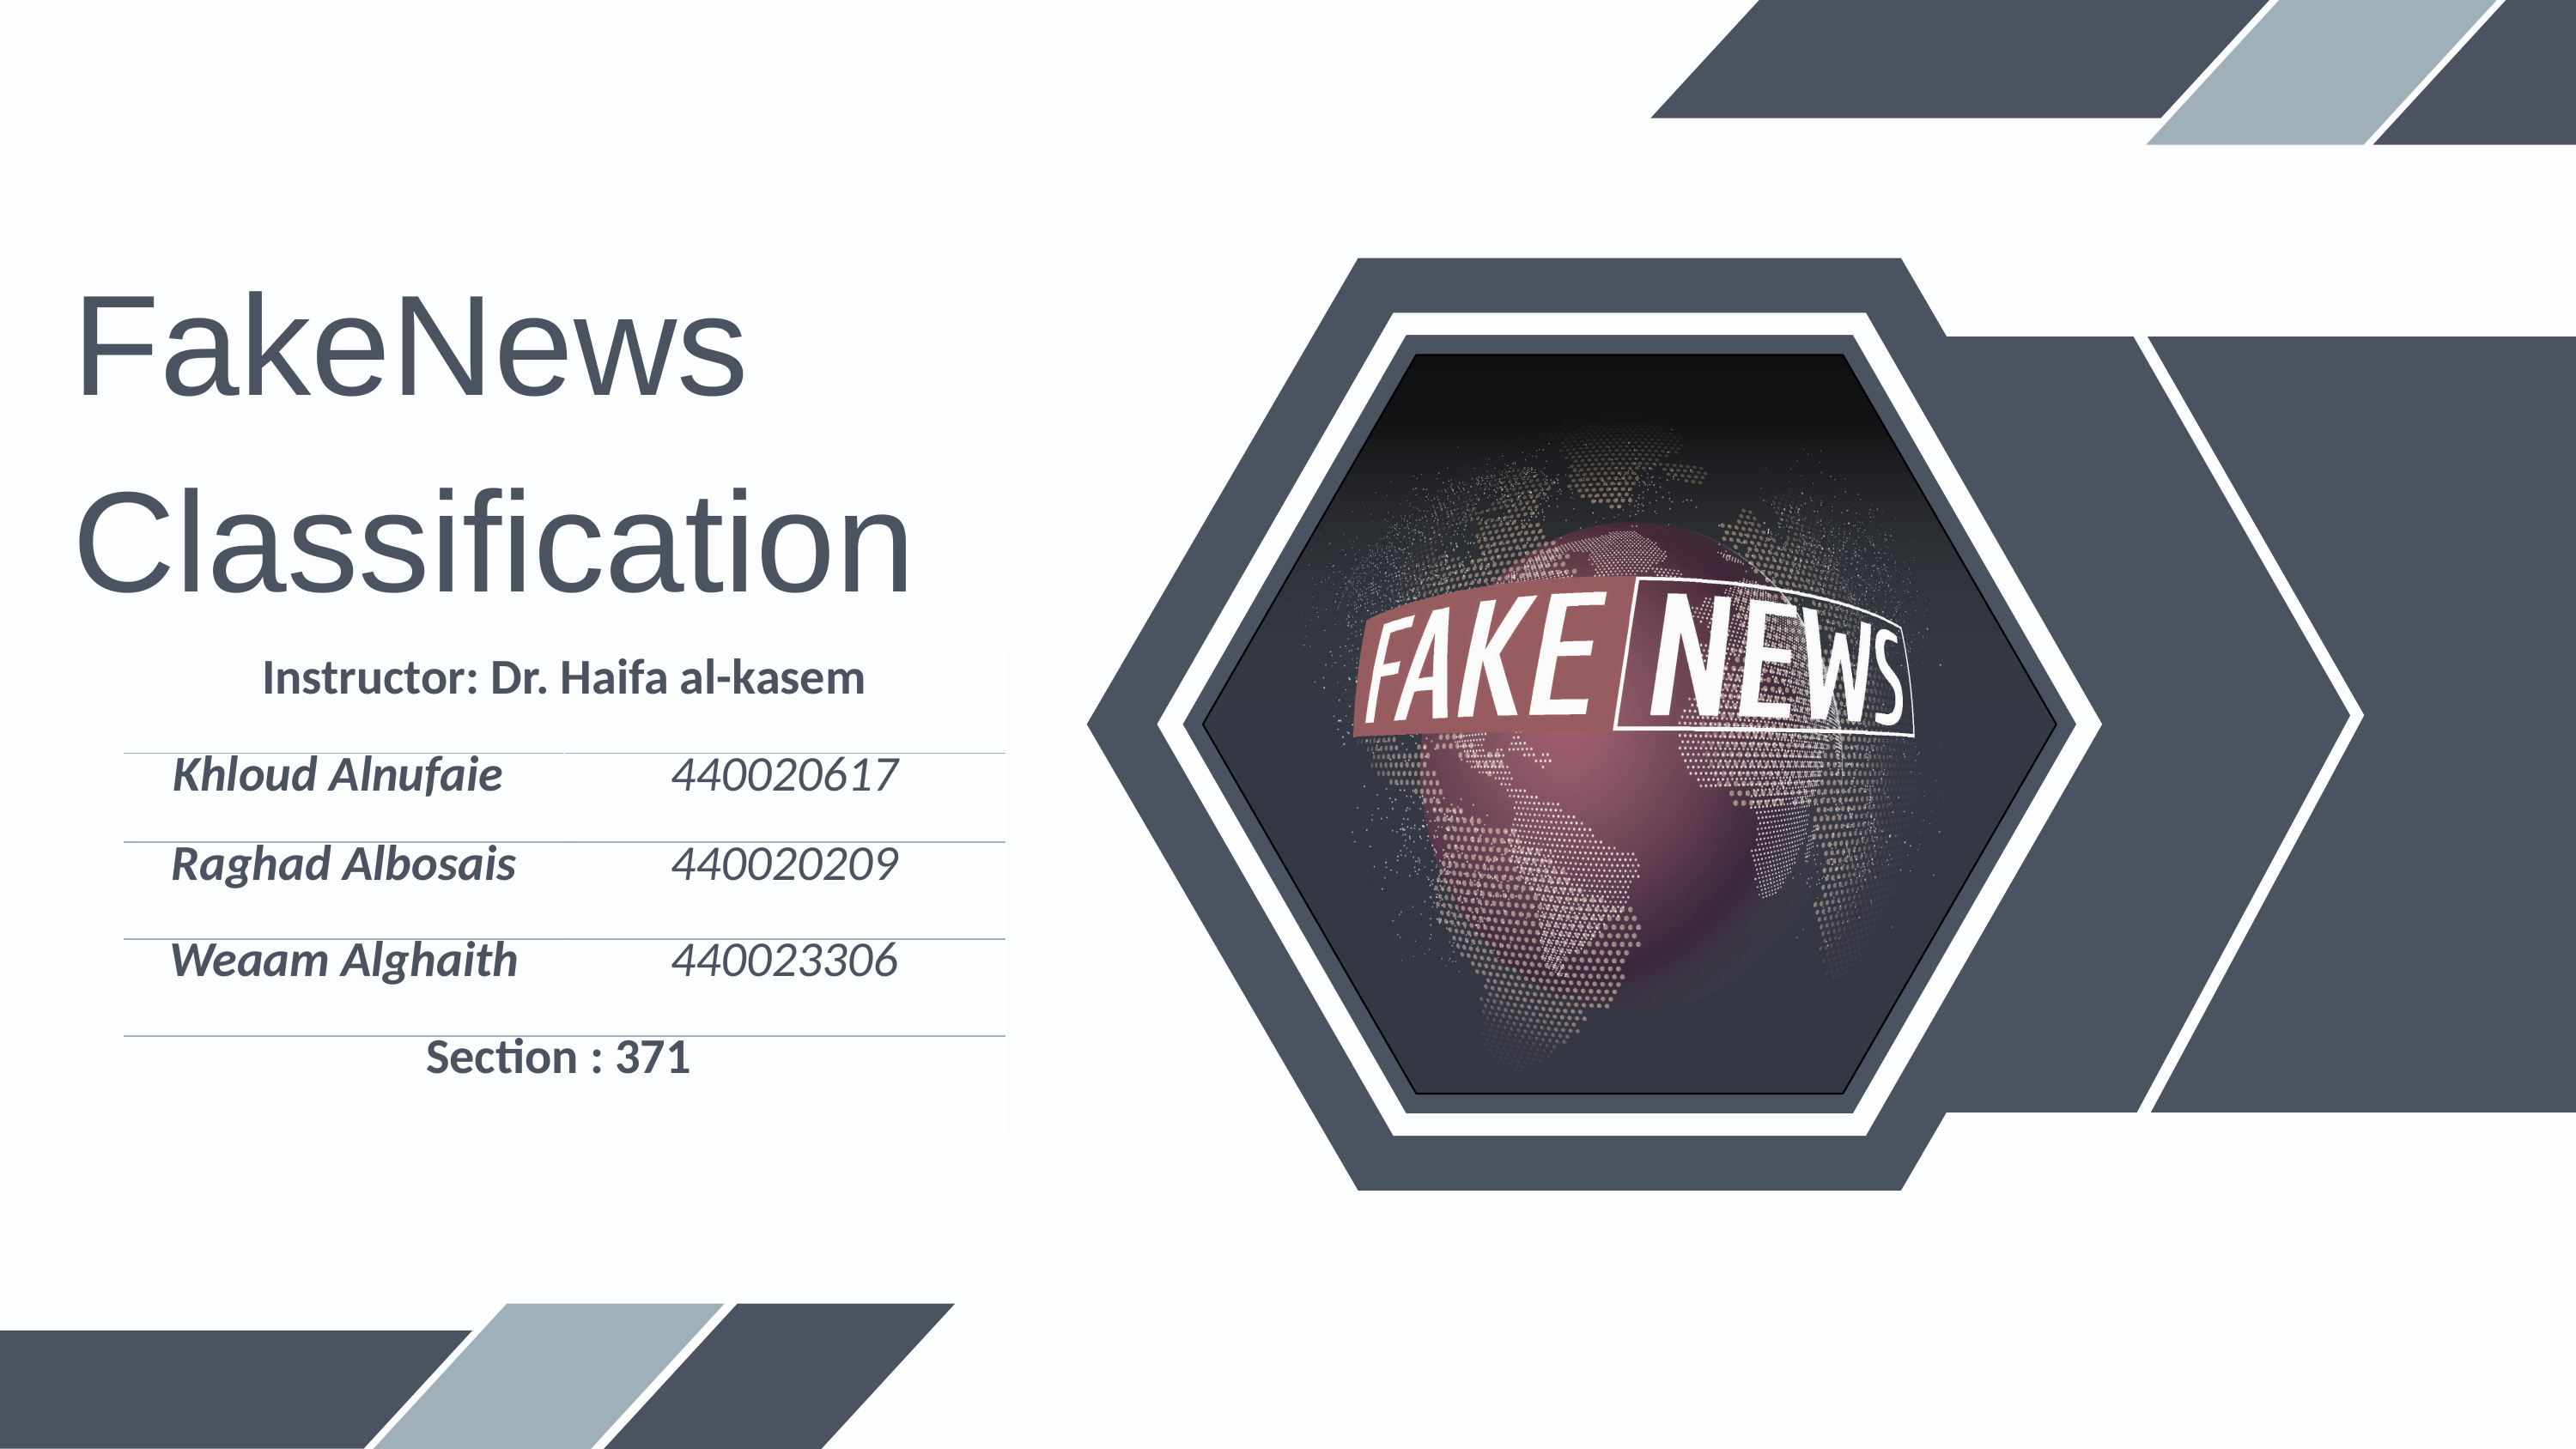

FakeNews Classification

| Instructor: Dr. Haifa al-kasem |  |
| --- | --- |
| Khloud Alnufaie | 440020617 |
| Raghad Albosais | 440020209 |
| Weaam Alghaith | 440023306 |
| Section : 371 |  |